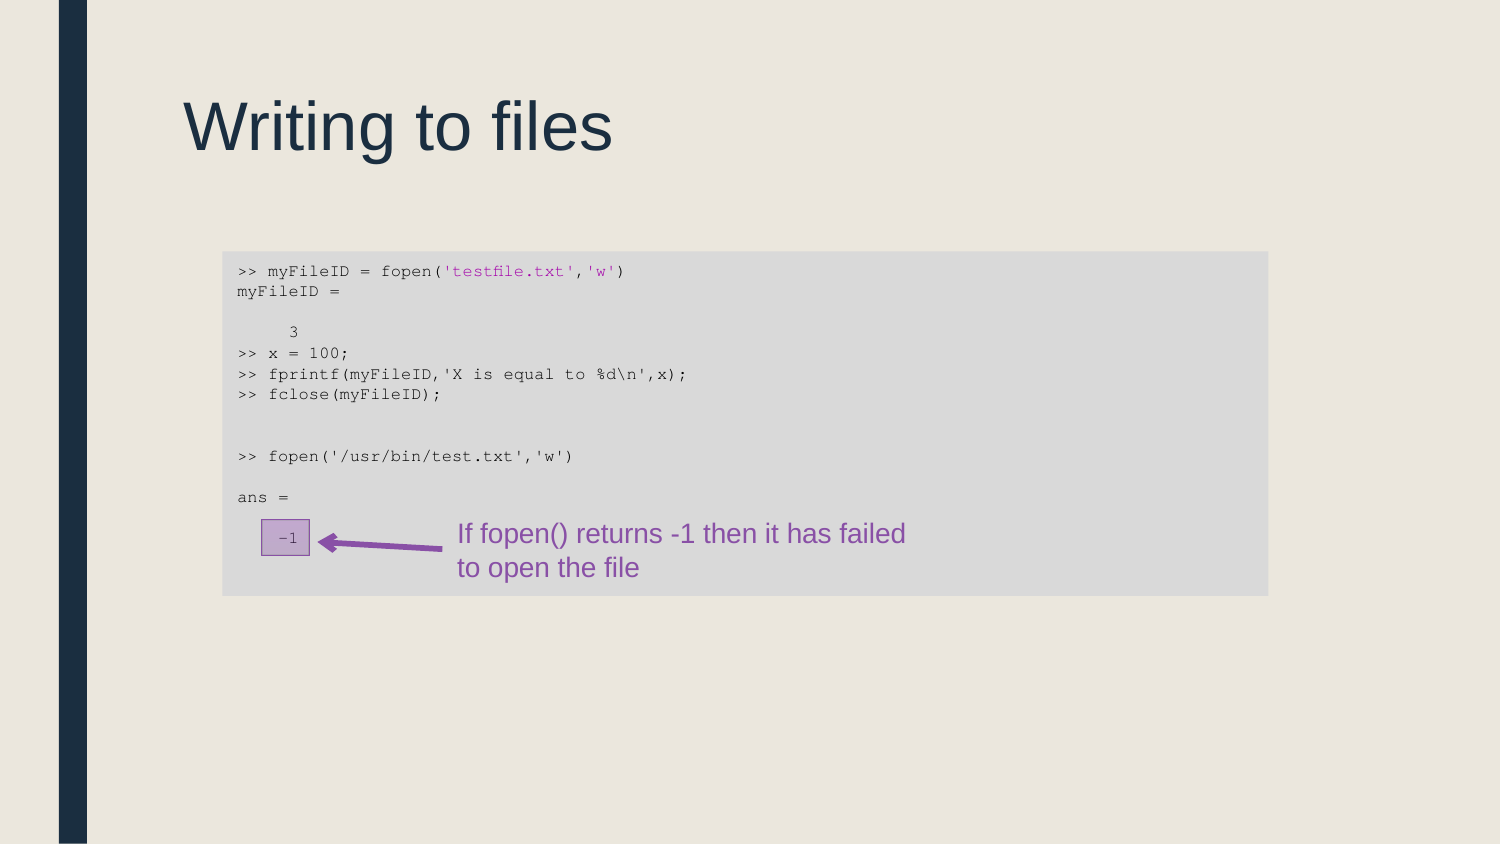

# Writing to files
>> myFileID = fopen('testfile.txt','w')
myFileID =

     3
>> x = 100;
>> fprintf(myFileID,'X is equal to %d\n',x);
>> fclose(myFileID);

>> fopen('/usr/bin/test.txt','w')

ans =

    -1

If fopen() returns -1 then it has failed to open the file